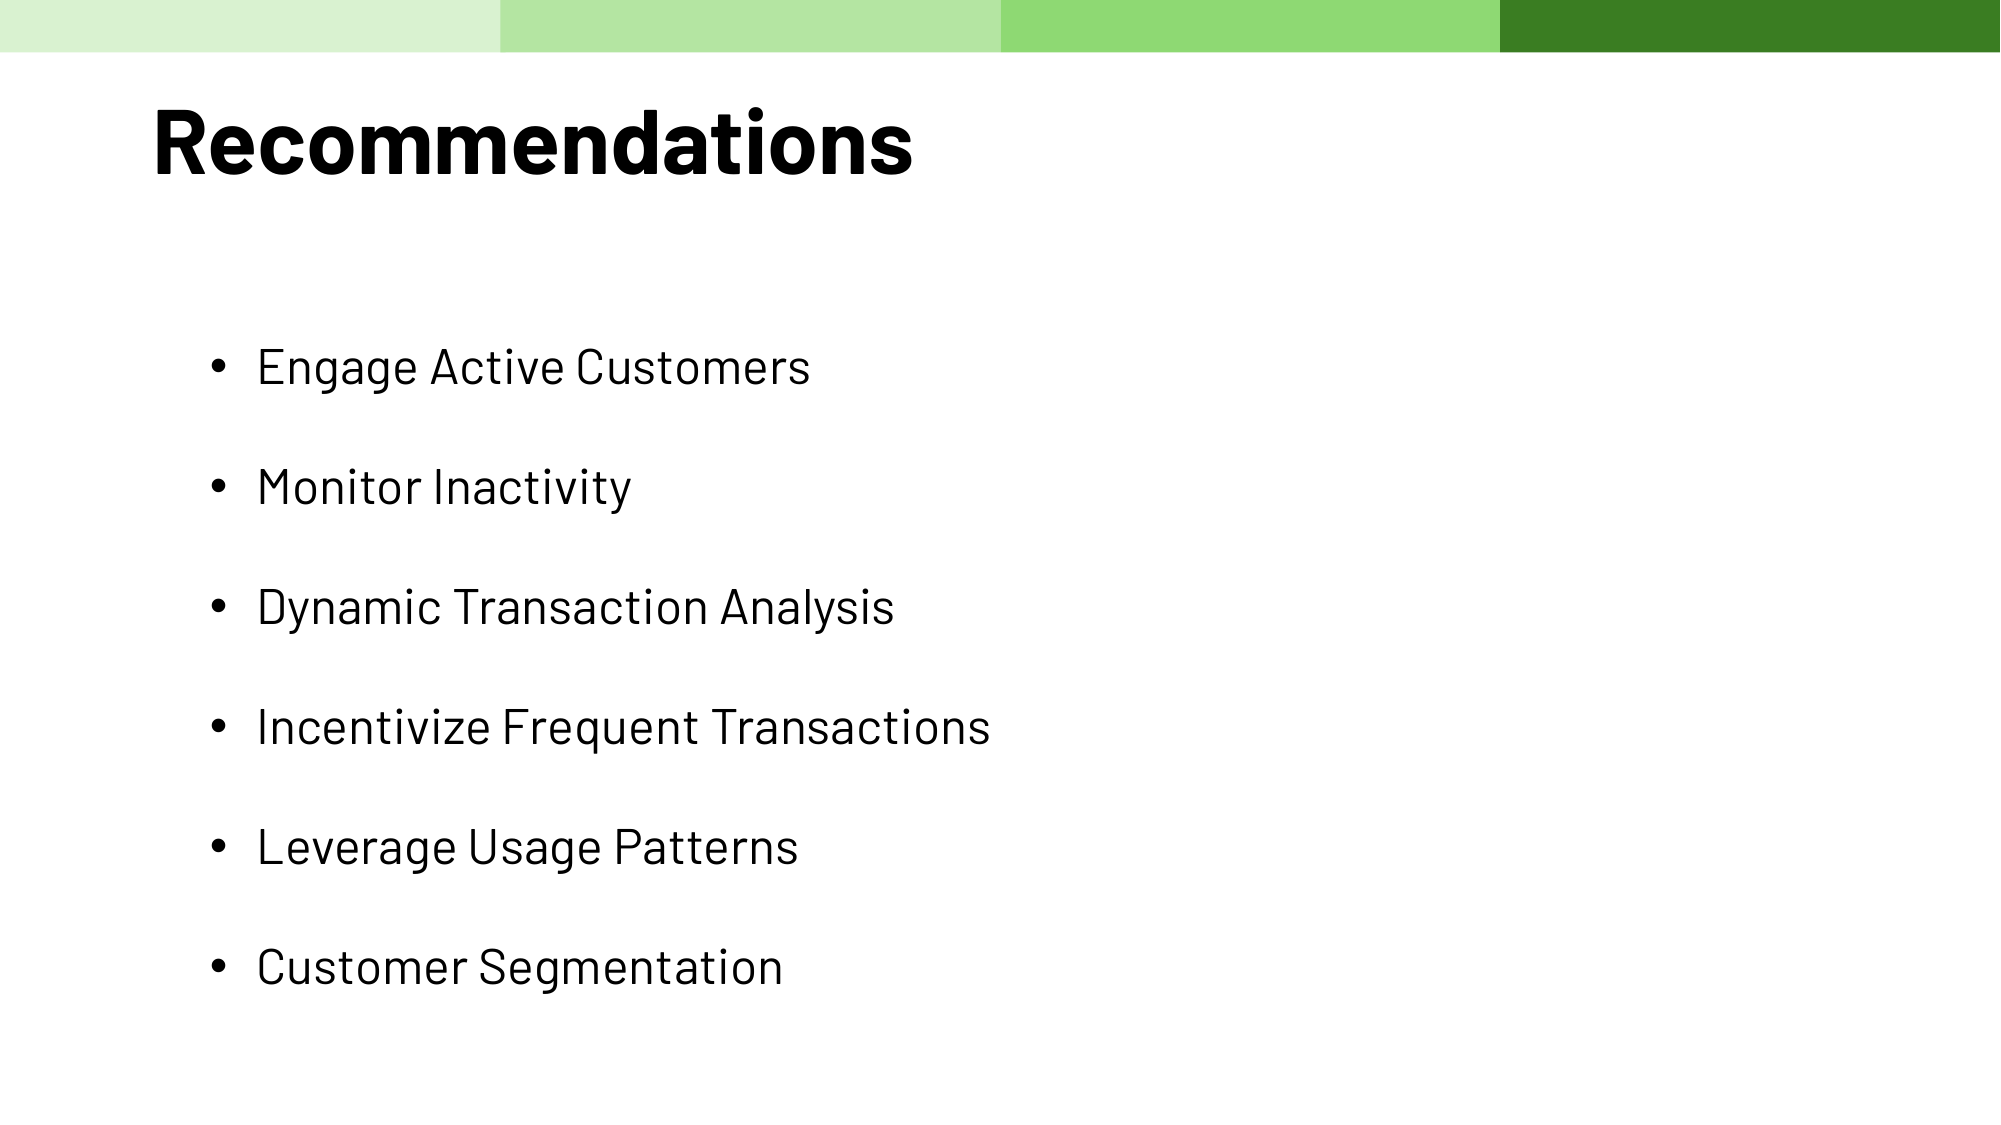

Recommendations
Engage Active Customers
Monitor Inactivity
Dynamic Transaction Analysis
Incentivize Frequent Transactions
Leverage Usage Patterns
Customer Segmentation